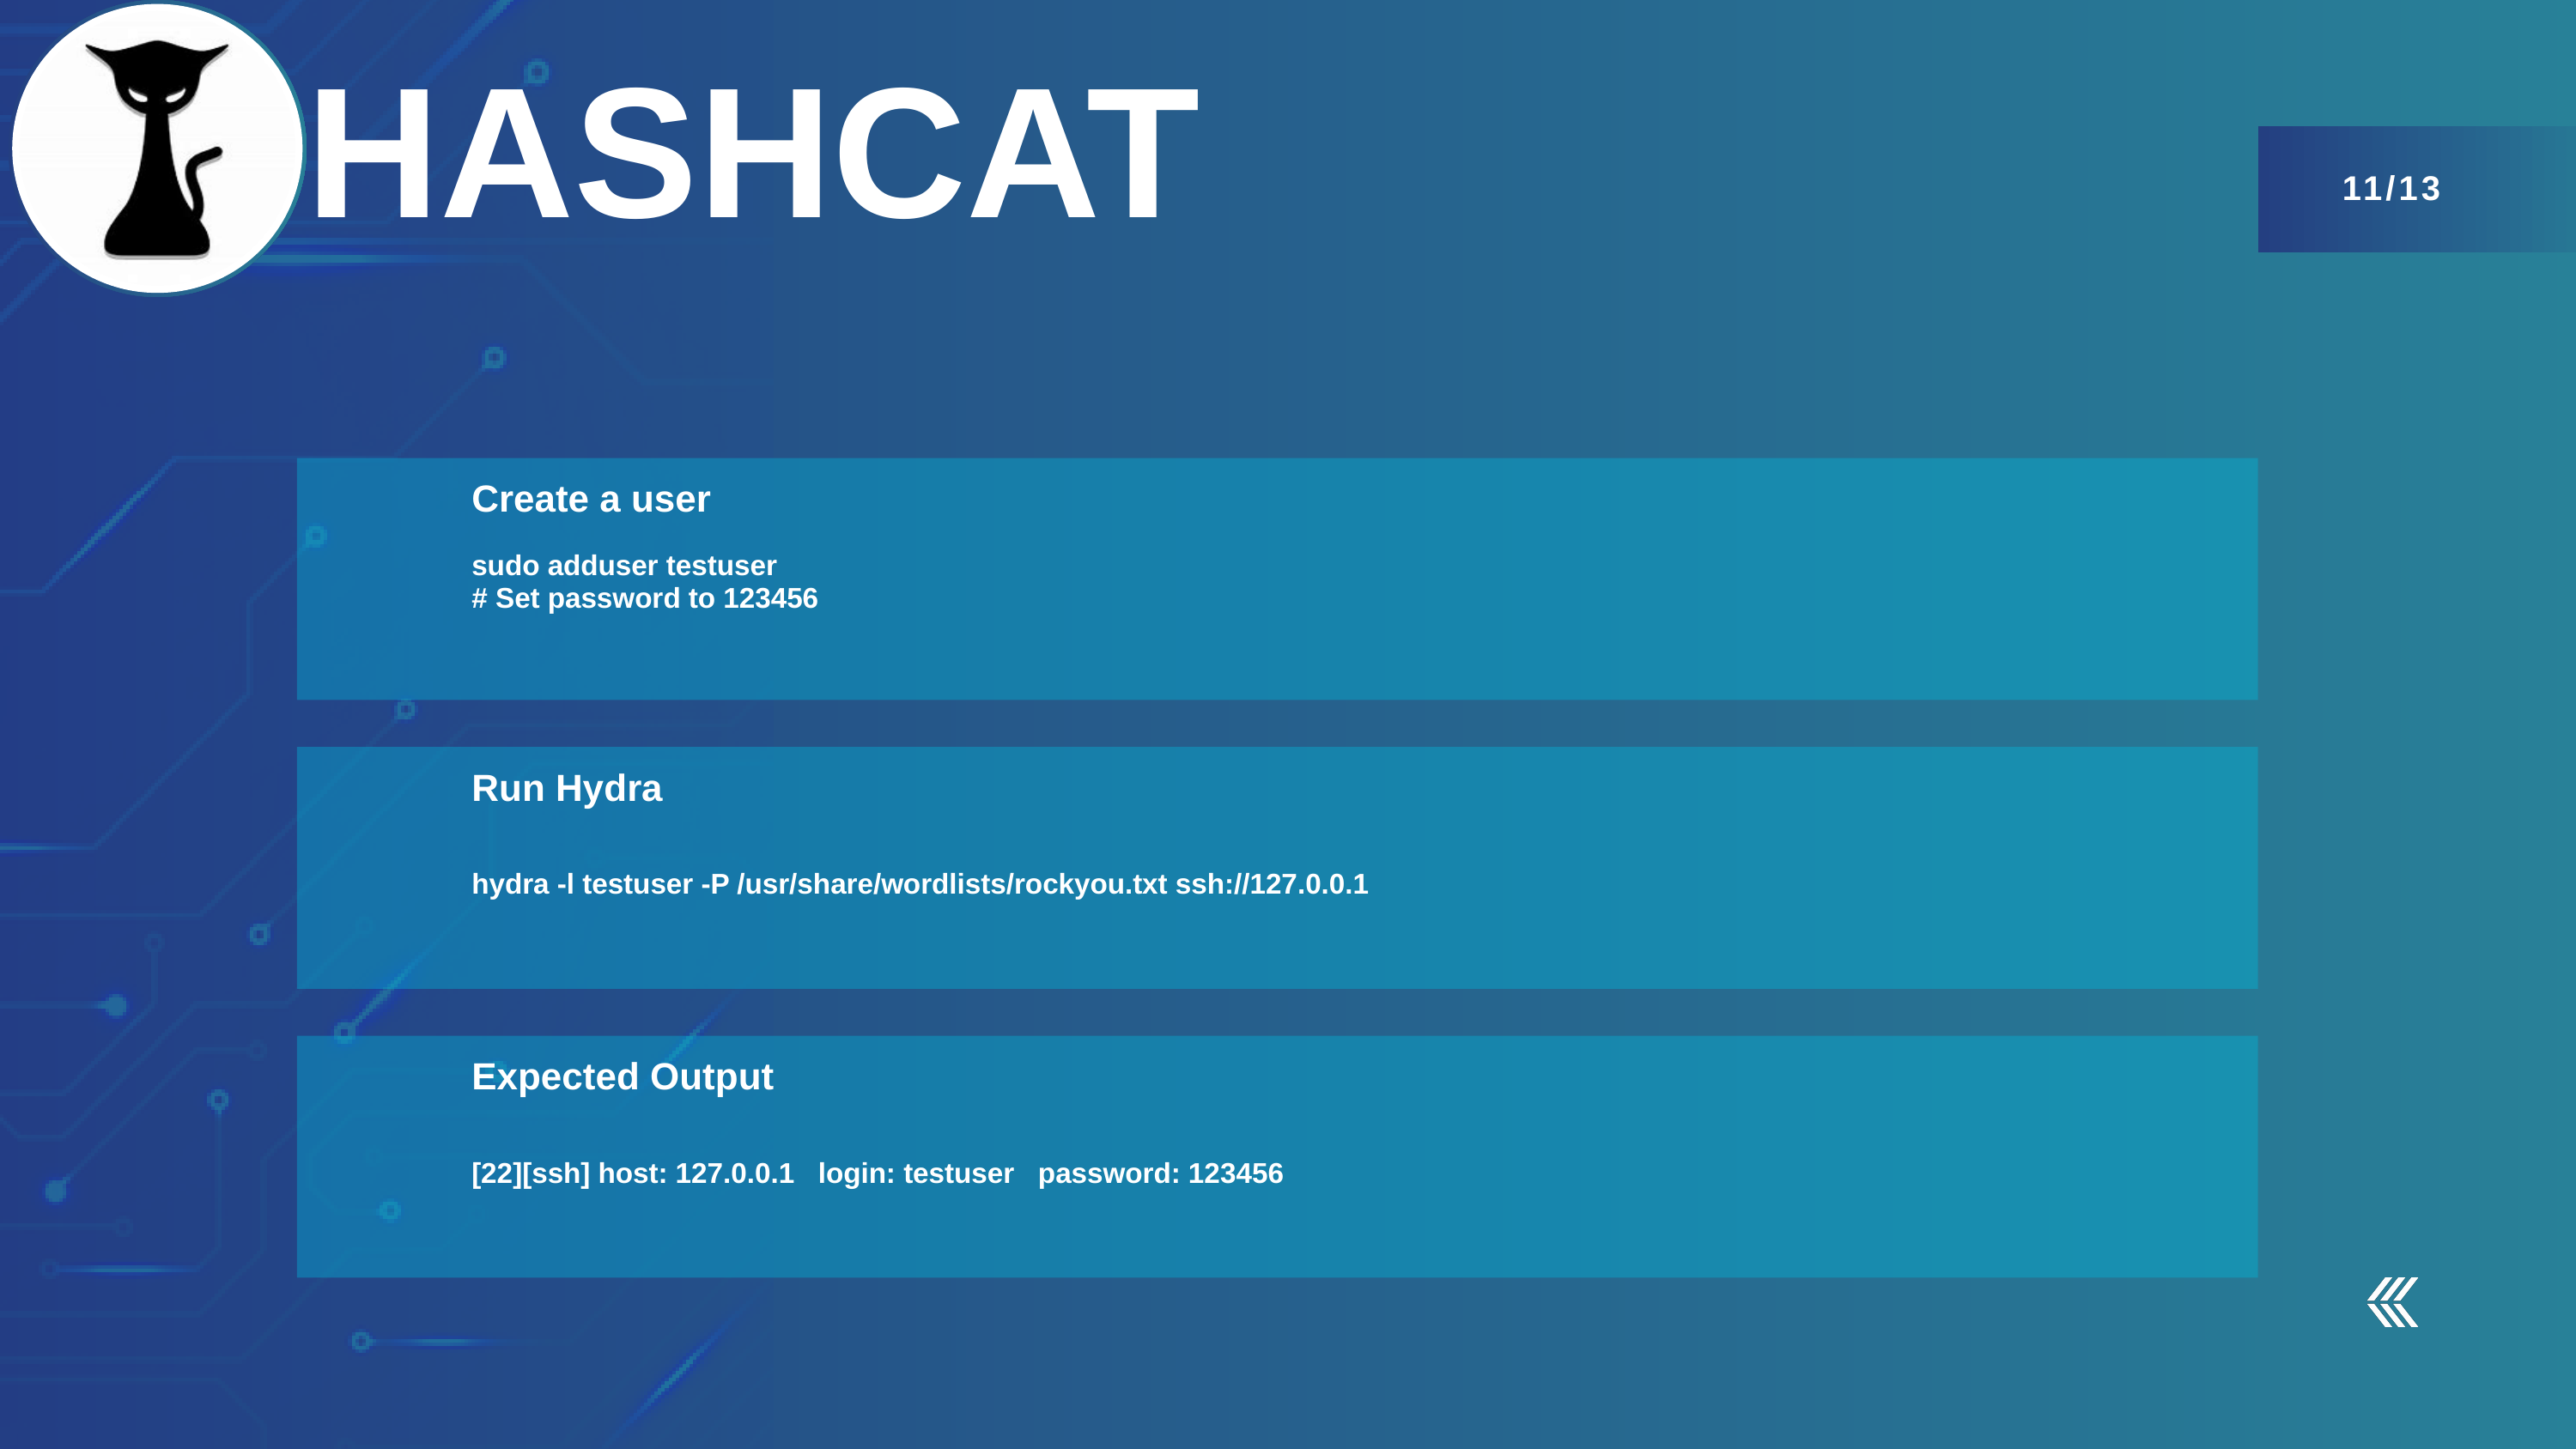

HASHCAT

11/13

Create a user
sudo adduser testuser
# Set password to 123456

Run Hydra
hydra -l testuser -P /usr/share/wordlists/rockyou.txt ssh://127.0.0.1

Expected Output
[22][ssh] host: 127.0.0.1   login: testuser   password: 123456